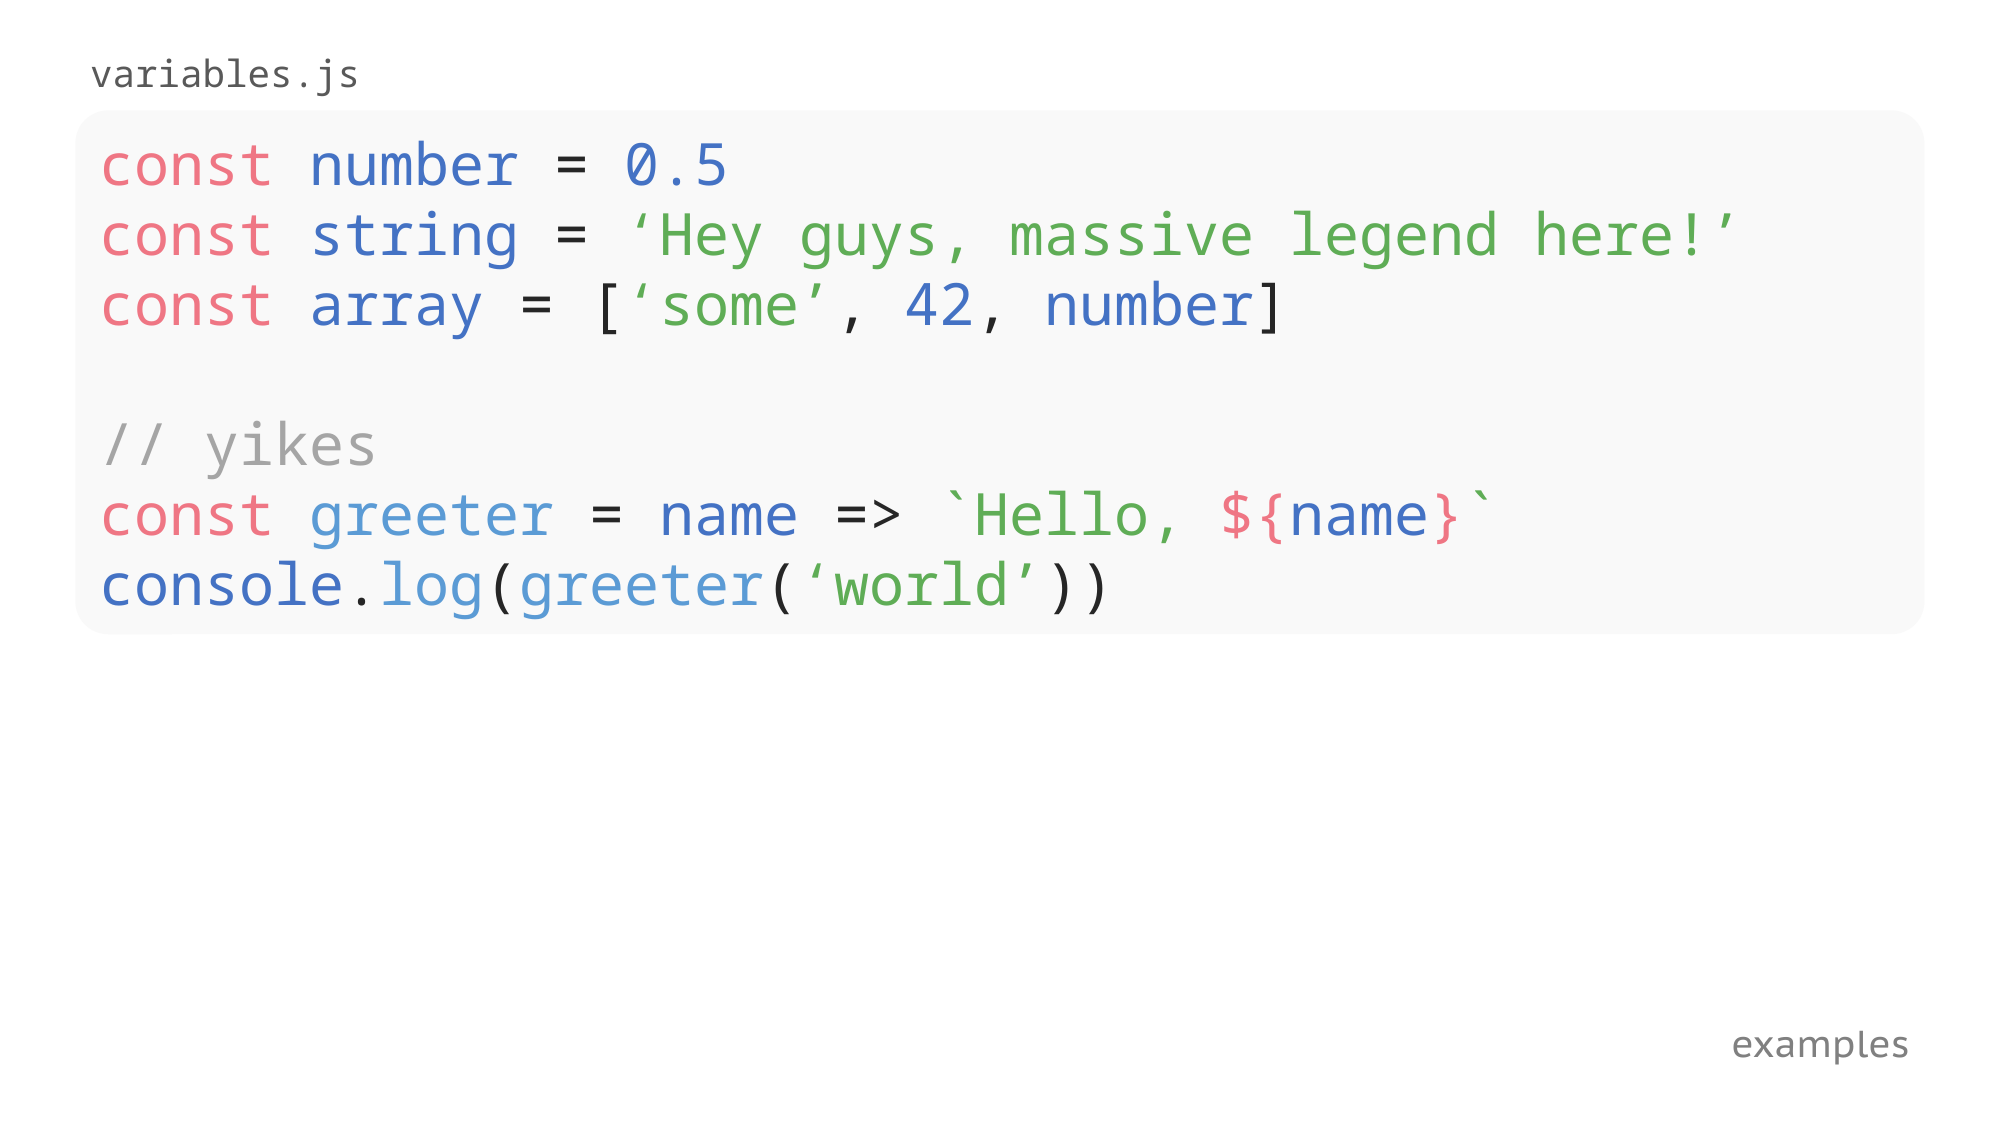

variables.js
const number = 0.5
const string = ‘Hey guys, massive legend here!’
const array = [‘some’, 42, number]

// yikes
const greeter = name => `Hello, ${name}`
console.log(greeter(‘world’))
examples